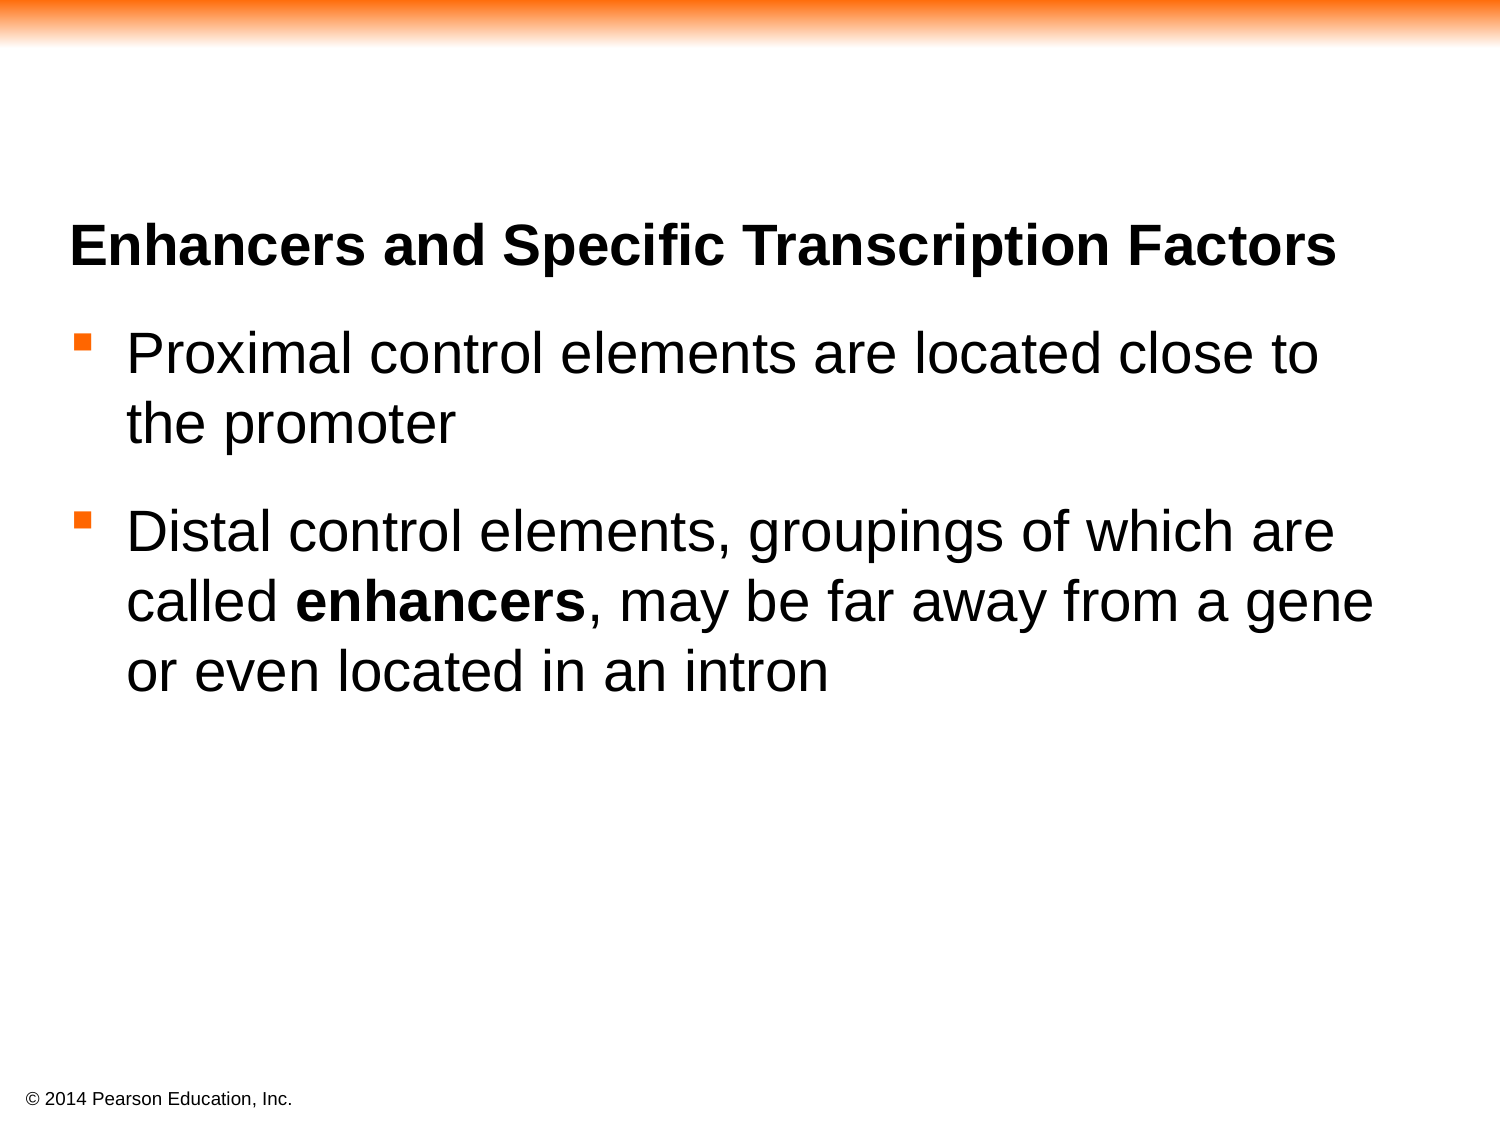

#
Enhancers and Specific Transcription Factors
Proximal control elements are located close to
the promoter
Distal control elements, groupings of which are called enhancers, may be far away from a gene
or even located in an intron